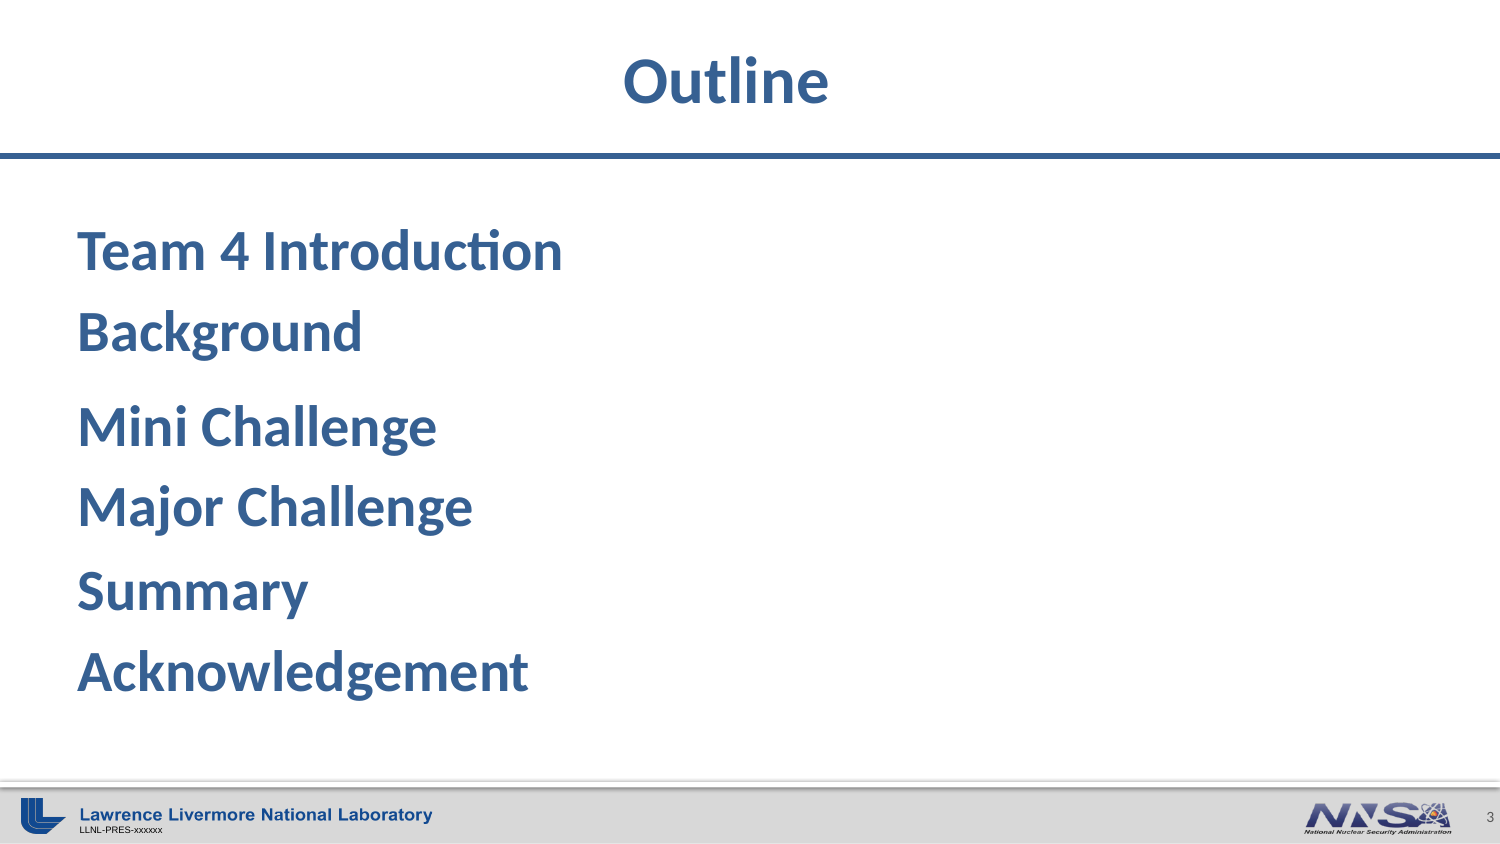

# Outline
Team 4 Introduction
Background
Mini Challenge
Major Challenge
Summary
Acknowledgement